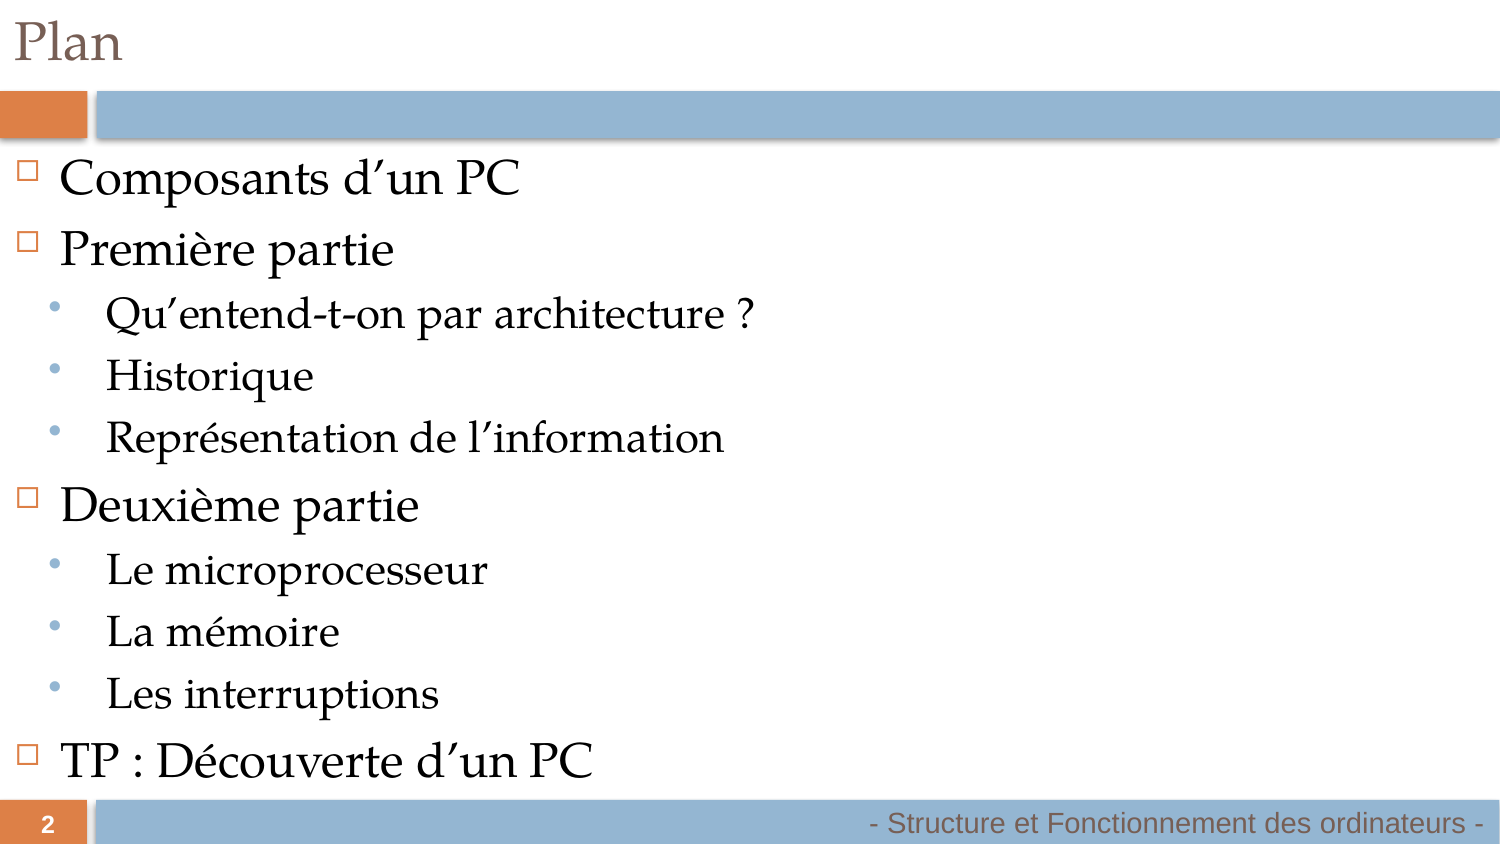

# Plan
Composants d’un PC
Première partie
Qu’entend-t-on par architecture ?
Historique
Représentation de l’information
Deuxième partie
Le microprocesseur
La mémoire
Les interruptions
TP : Découverte d’un PC
- Structure et Fonctionnement des ordinateurs -